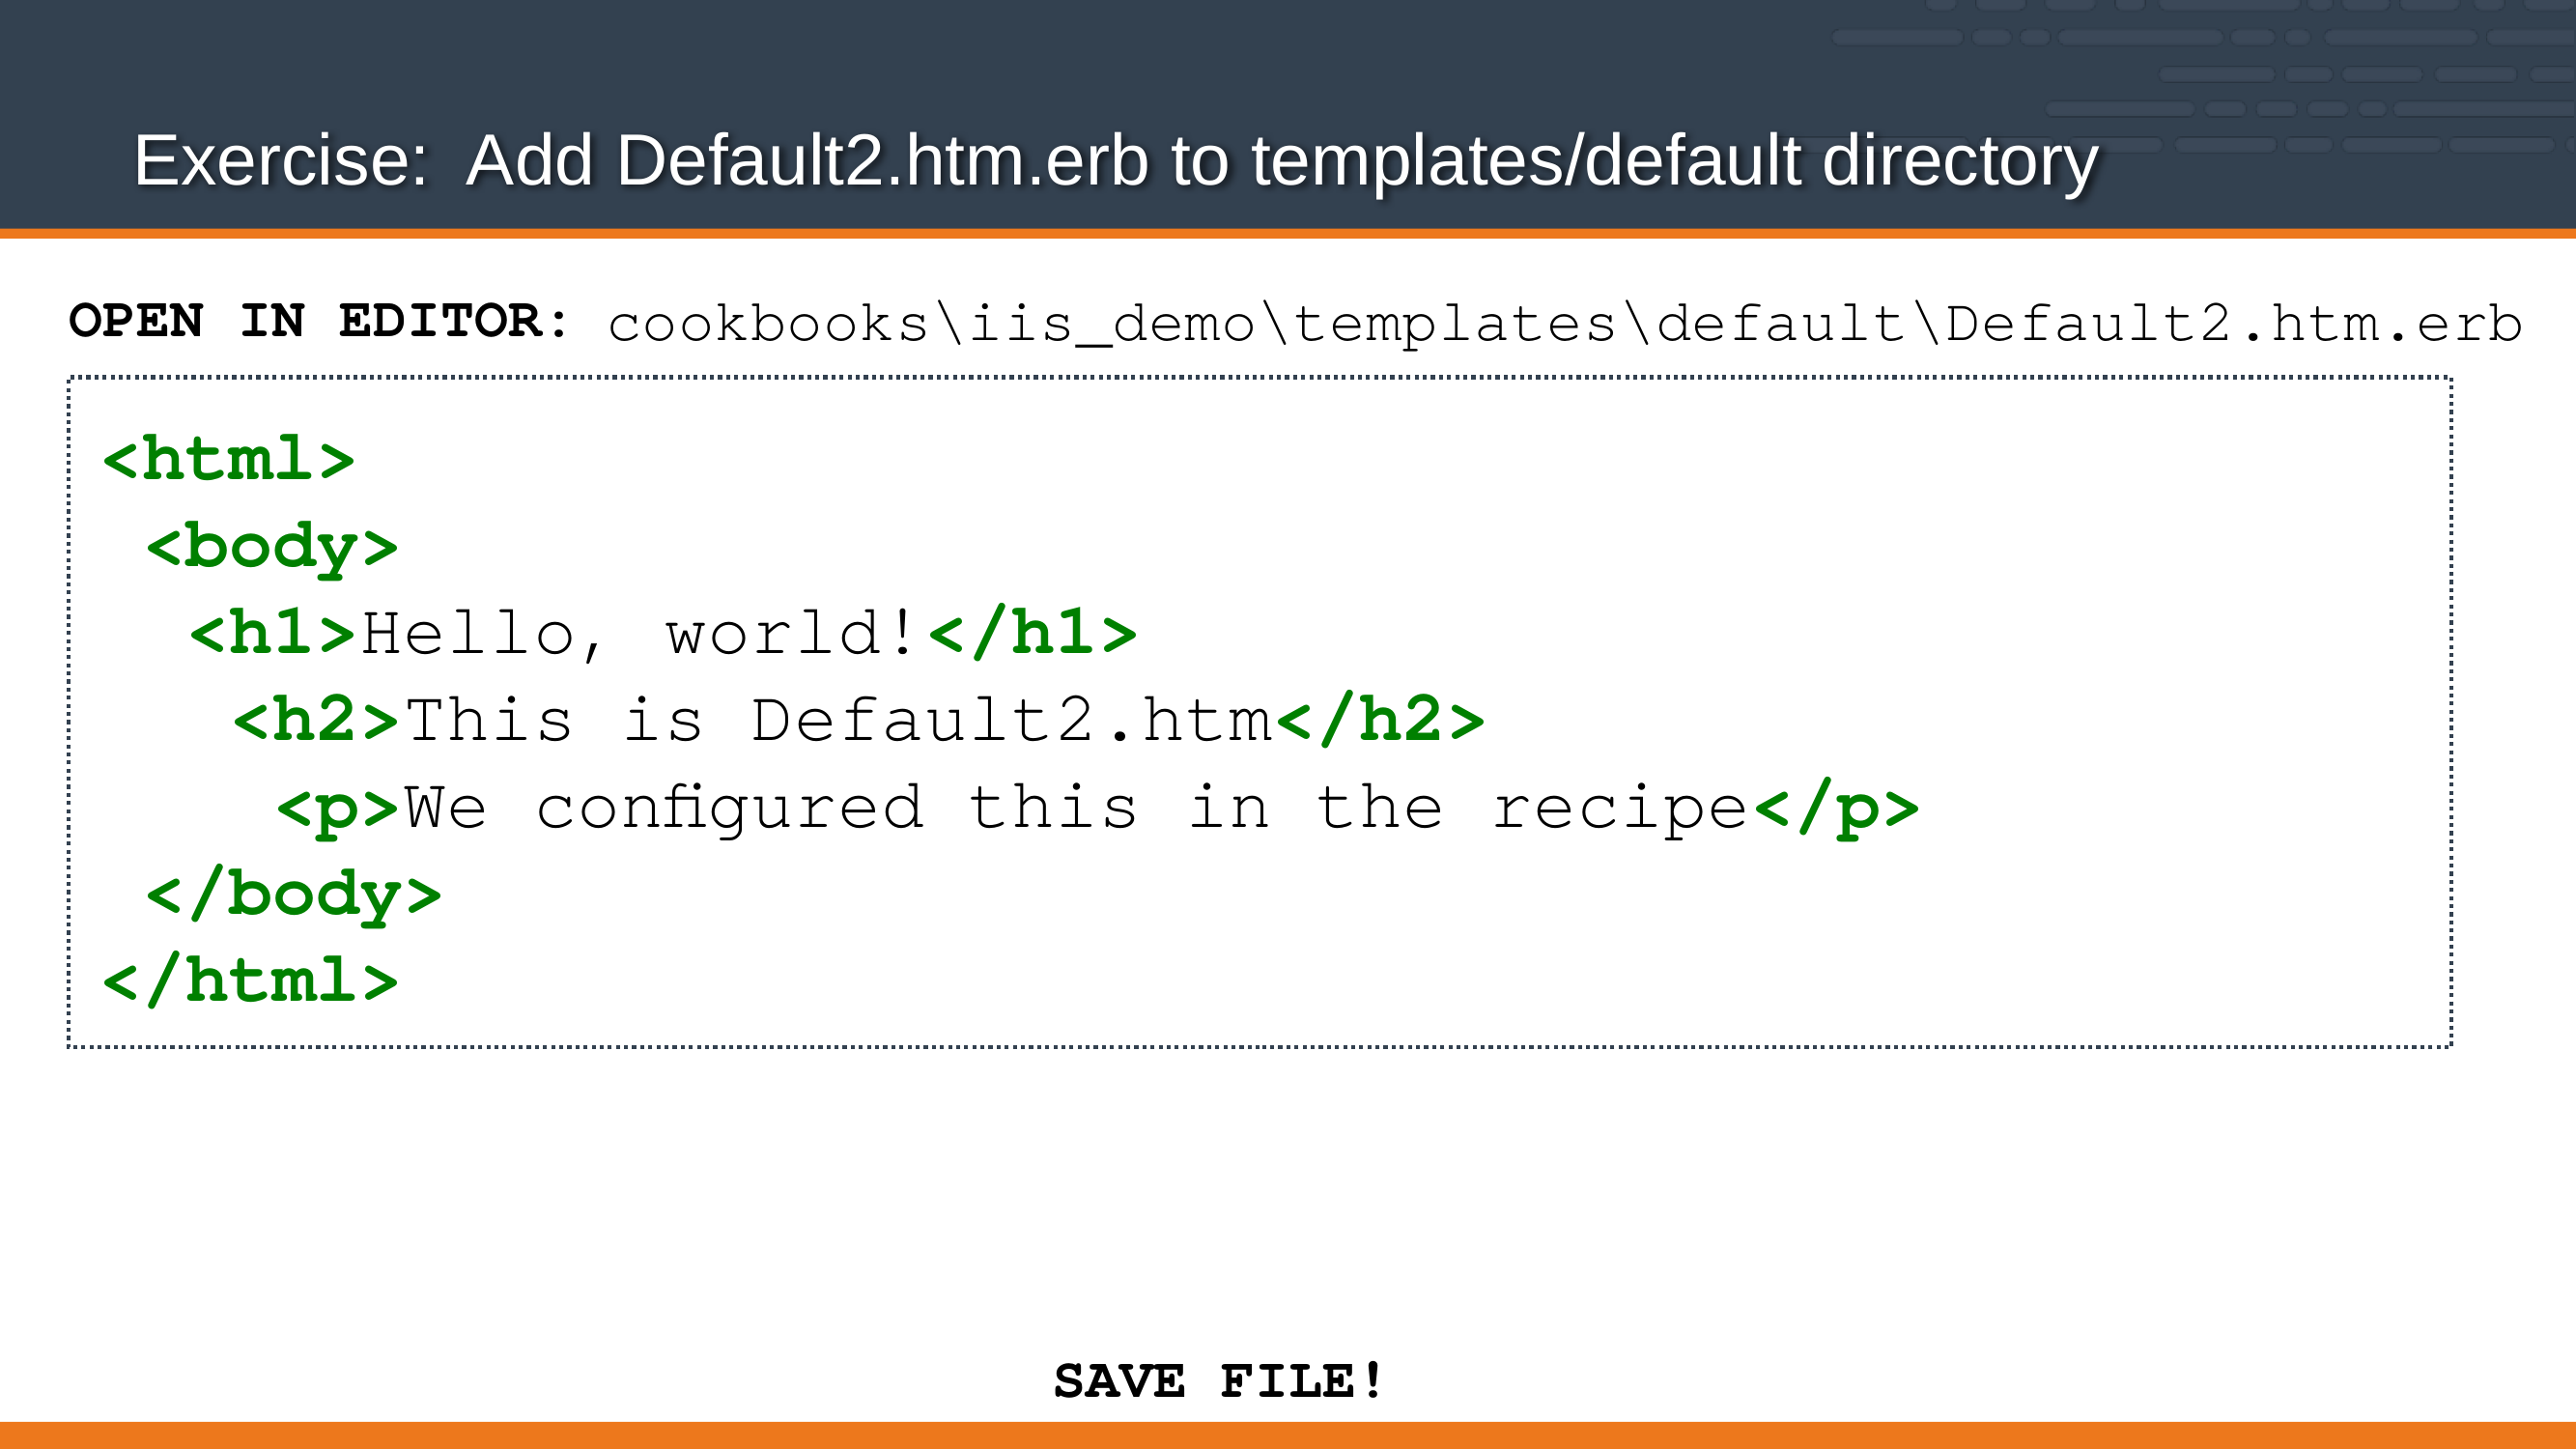

# Exercise:  Add Default2.htm.erb to templates/default directory
cookbooks\iis_demo\templates\default\Default2.htm.erb
OPEN IN EDITOR:
<html>
 <body>
  <h1>Hello, world!</h1>
   <h2>This is Default2.htm</h2>
    <p>We configured this in the recipe</p>
 </body>
</html>
SAVE FILE!